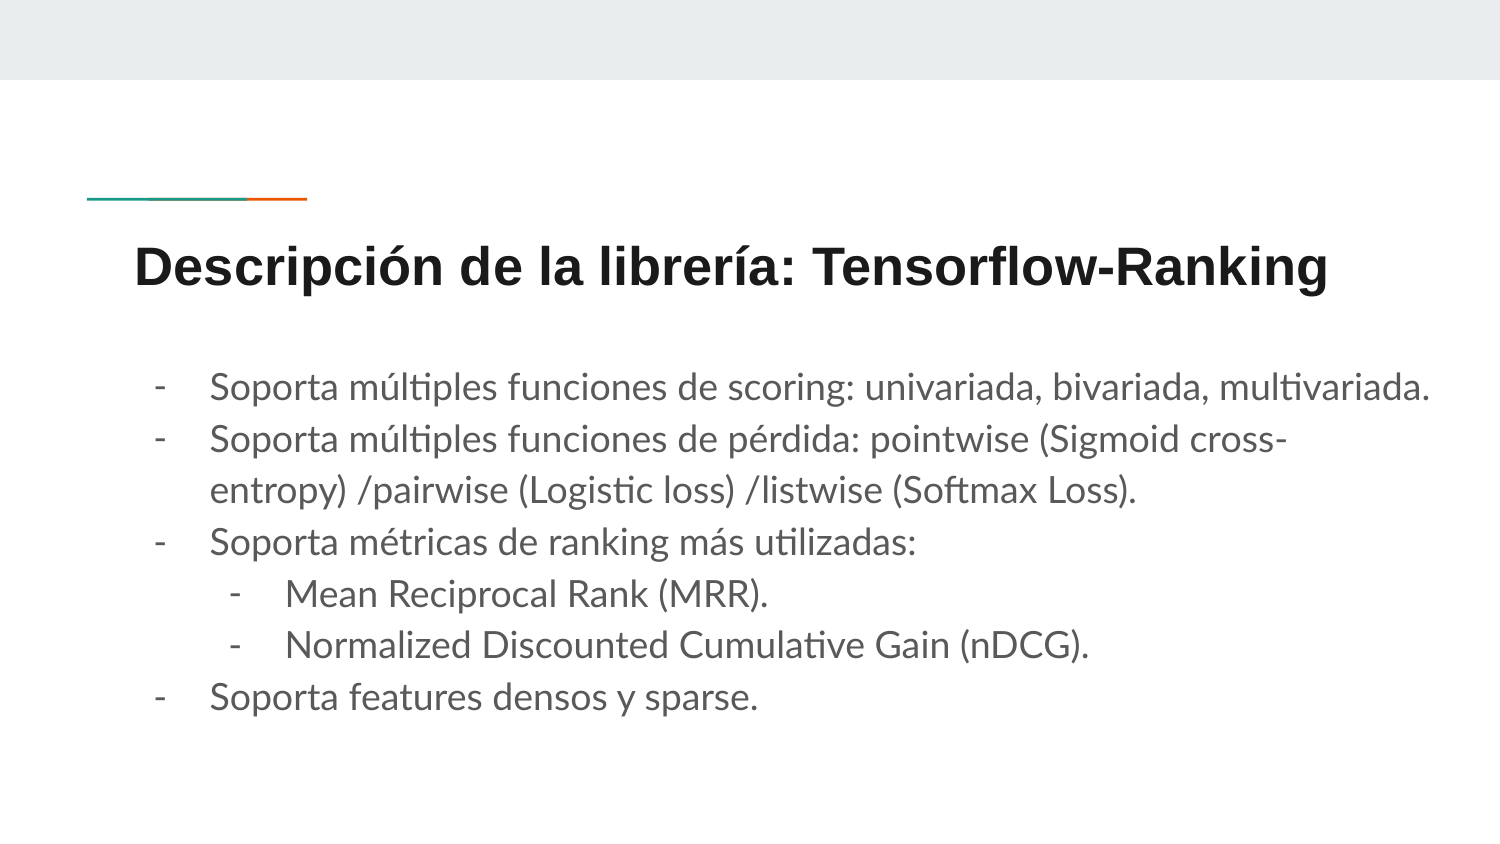

# Descripción de la librería: Tensorflow-Ranking
Soporta múltiples funciones de scoring: univariada, bivariada, multivariada.
Soporta múltiples funciones de pérdida: pointwise (Sigmoid cross-entropy) /pairwise (Logistic loss) /listwise (Softmax Loss).
Soporta métricas de ranking más utilizadas:
Mean Reciprocal Rank (MRR).
Normalized Discounted Cumulative Gain (nDCG).
Soporta features densos y sparse.